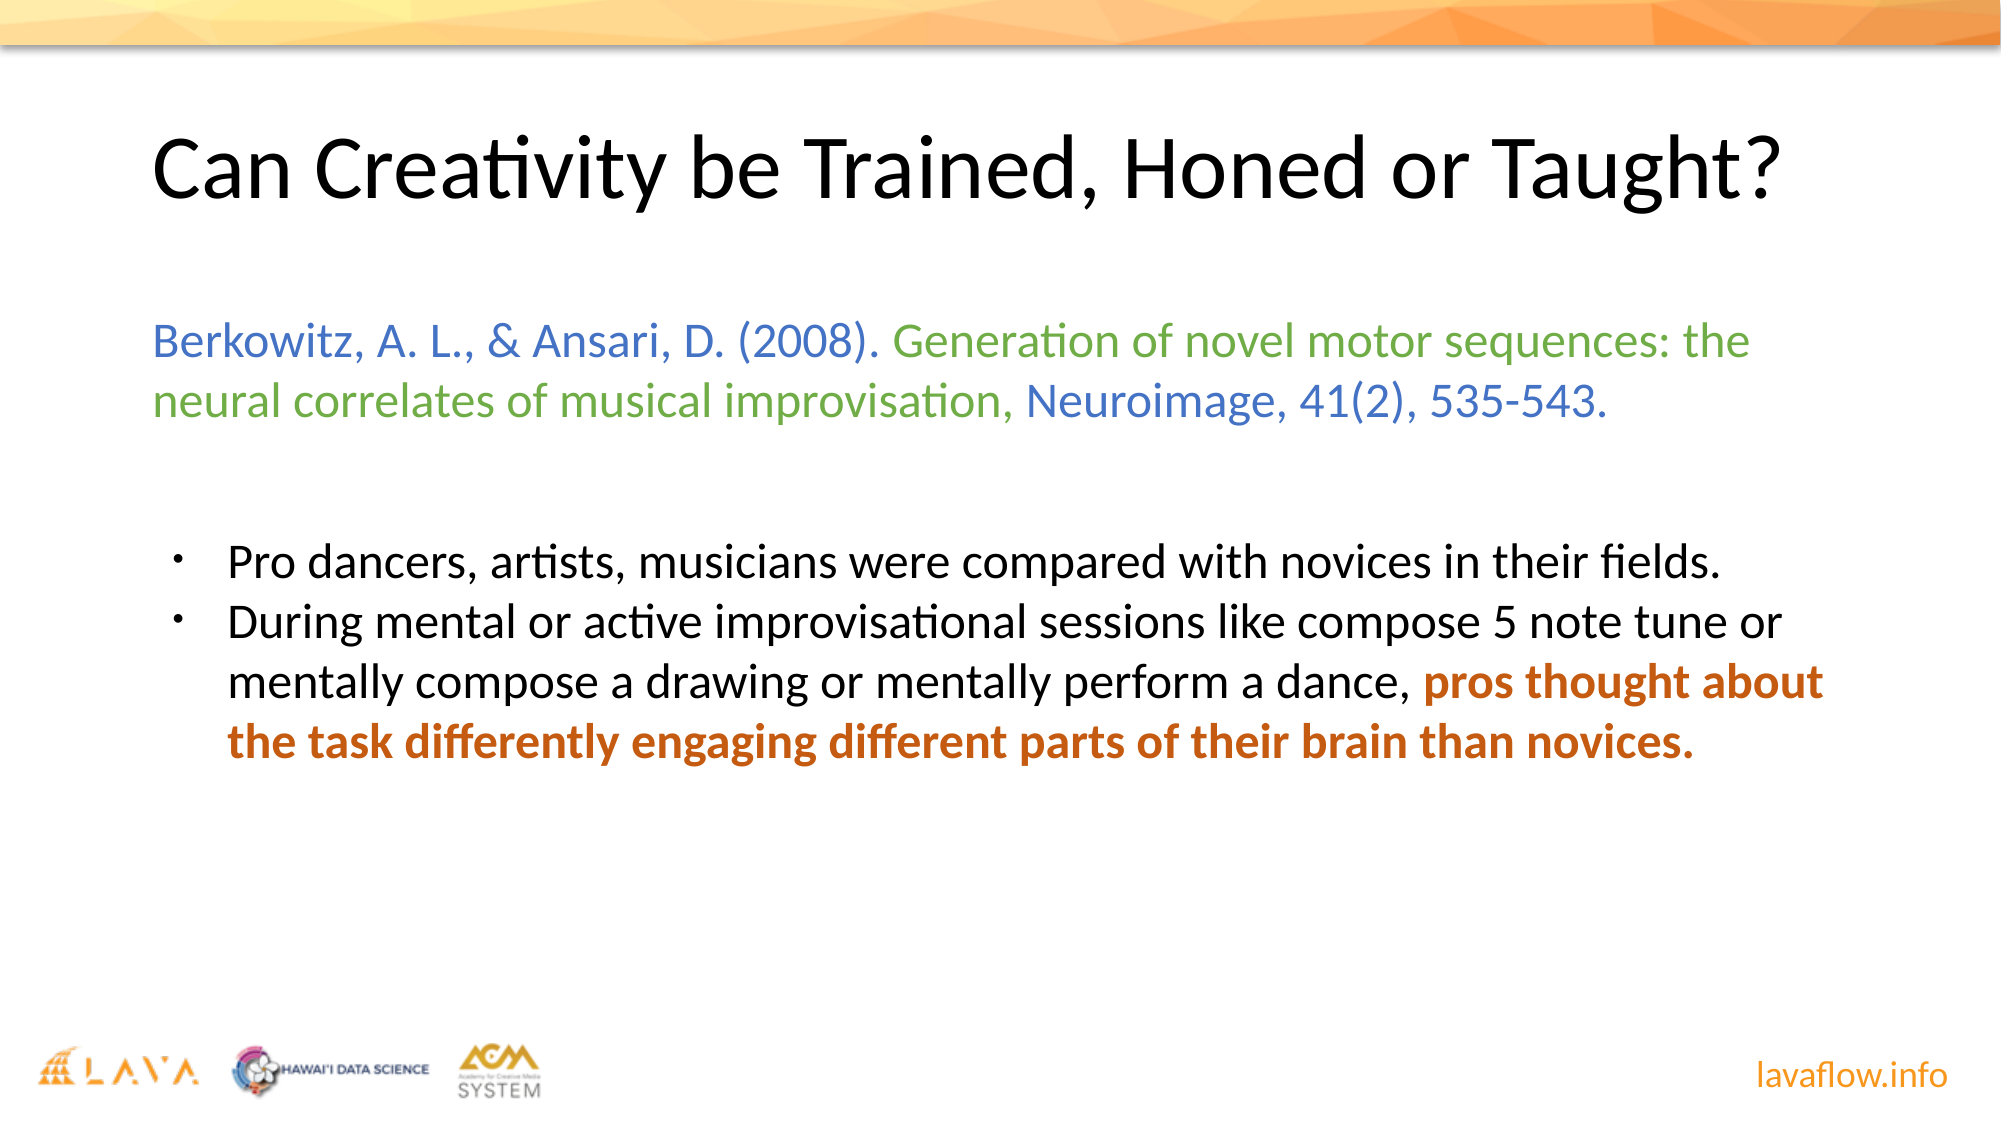

# Can Creativity be Trained, Honed or Taught?
Berkowitz, A. L., & Ansari, D. (2008). Generation of novel motor sequences: the neural correlates of musical improvisation, Neuroimage, 41(2), 535-543.

Pro dancers, artists, musicians were compared with novices in their fields.
During mental or active improvisational sessions like compose 5 note tune or mentally compose a drawing or mentally perform a dance, pros thought about the task differently engaging different parts of their brain than novices.